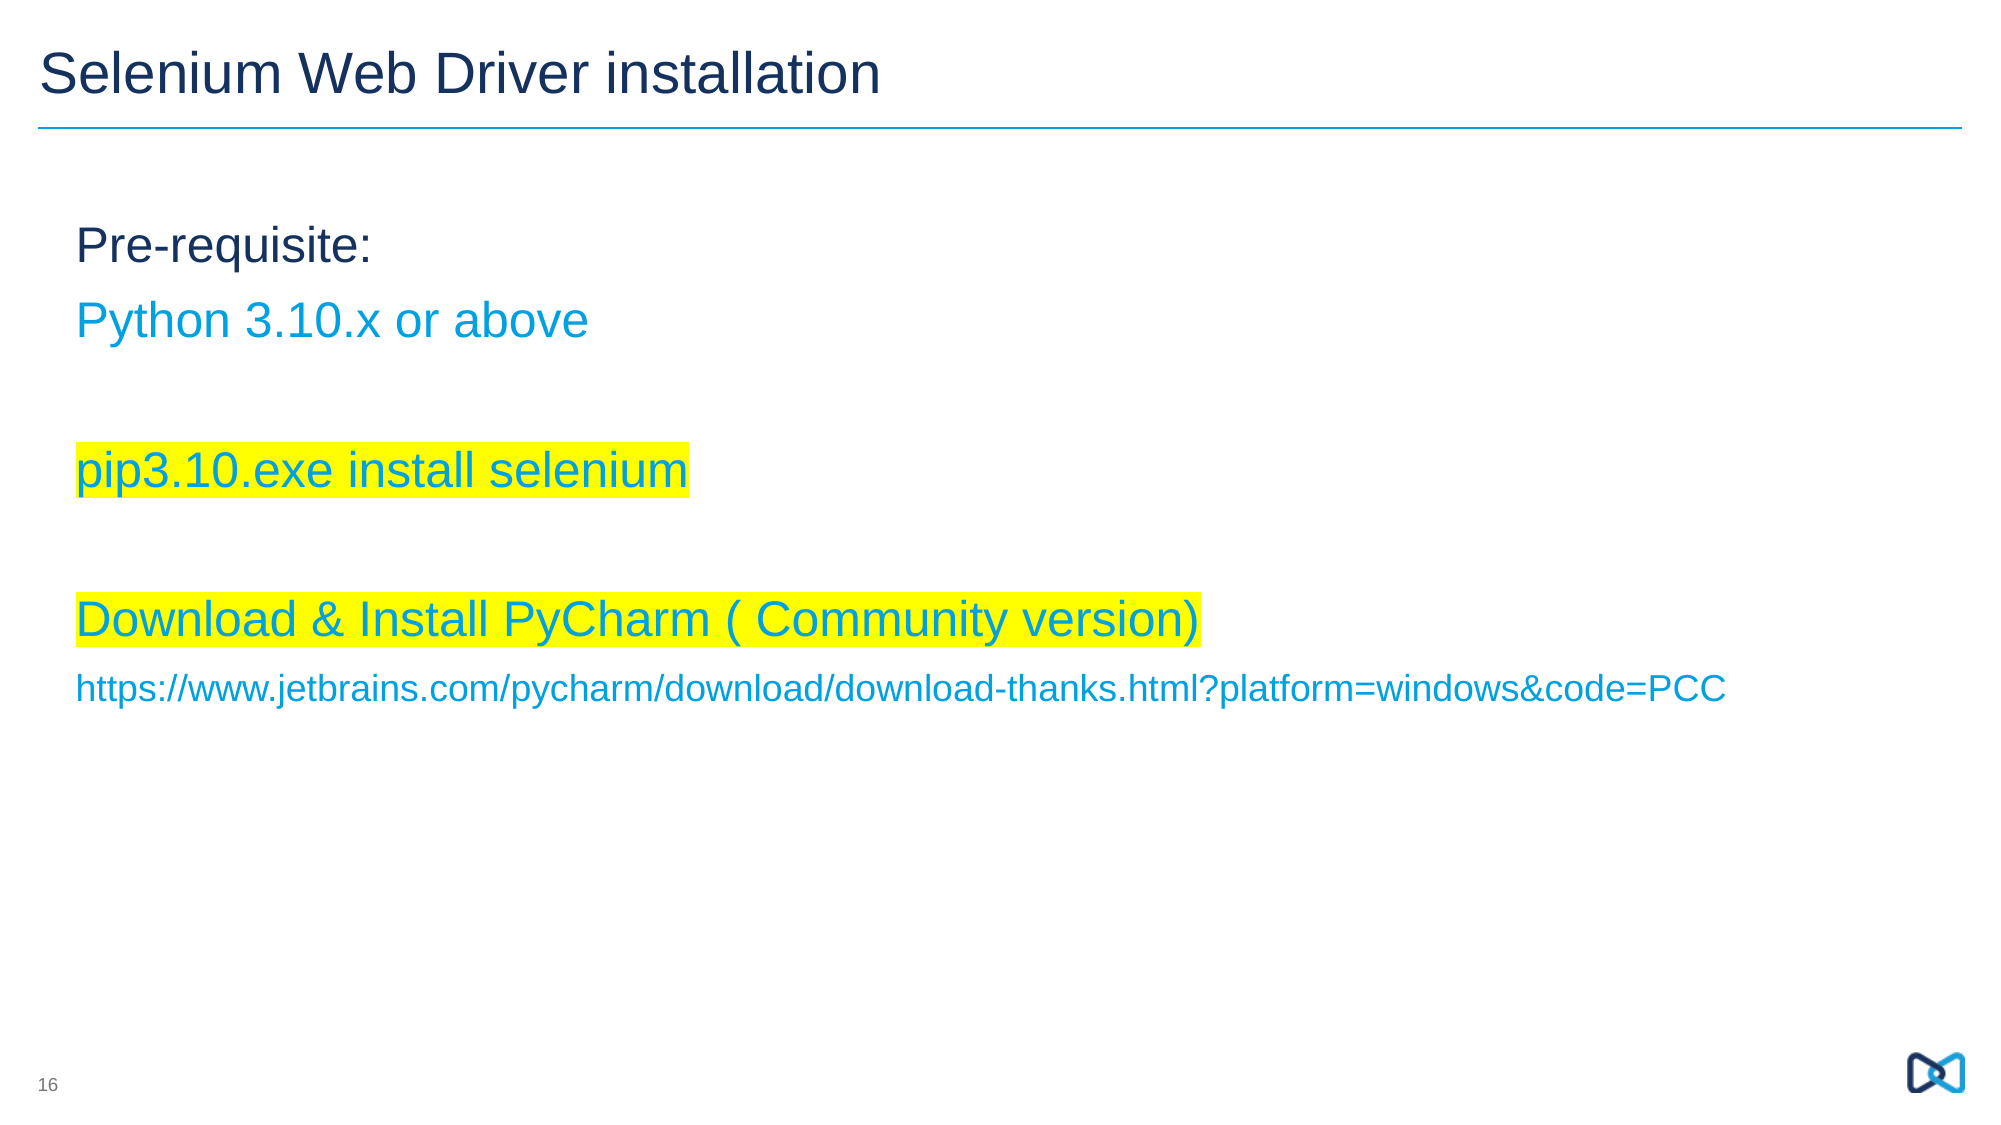

# Selenium Web Driver installation
Pre-requisite:
Python 3.10.x or above

pip3.10.exe install selenium

Download & Install PyCharm ( Community version)
https://www.jetbrains.com/pycharm/download/download-thanks.html?platform=windows&code=PCC

16